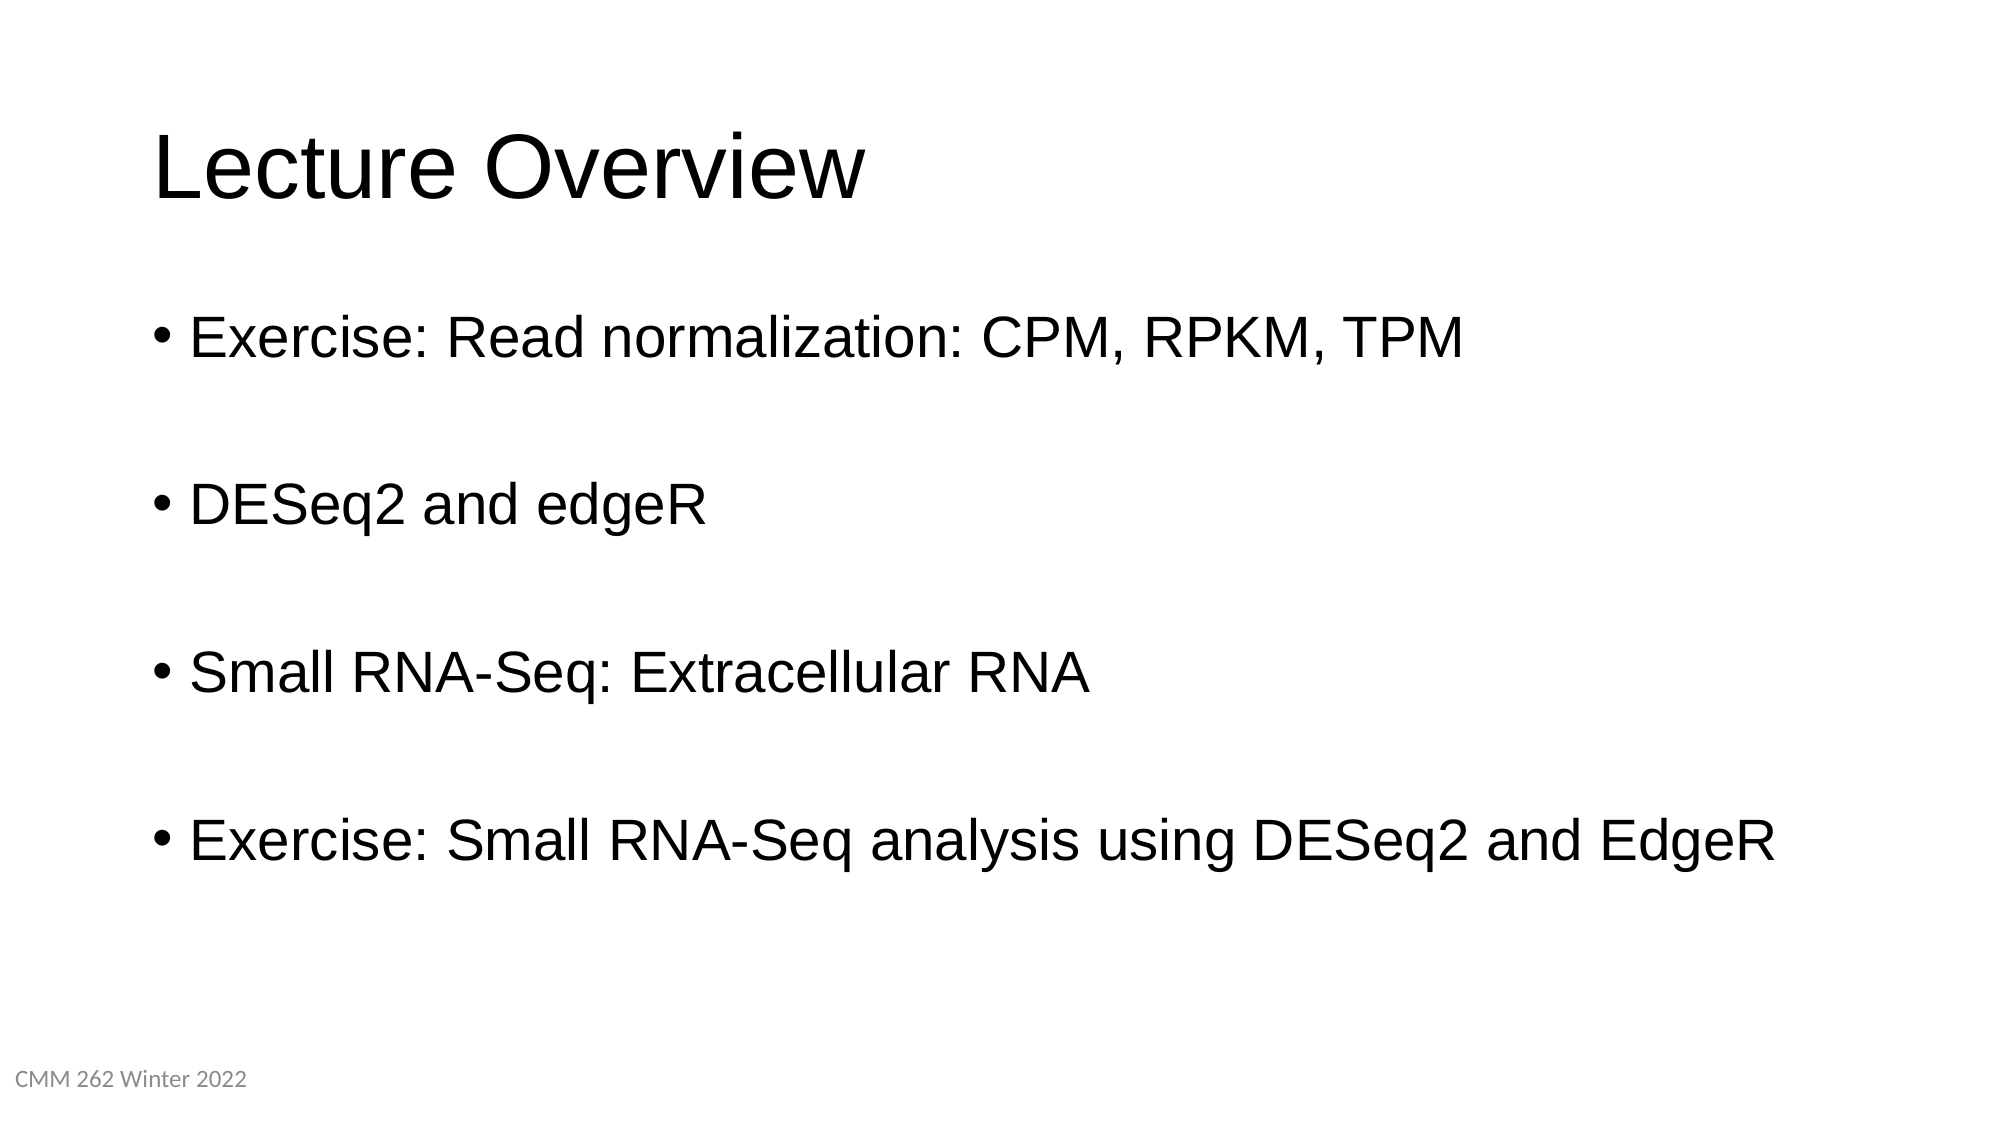

# Lecture Overview
Exercise: Read normalization: CPM, RPKM, TPM

DESeq2 and edgeR

Small RNA-Seq: Extracellular RNA

Exercise: Small RNA-Seq analysis using DESeq2 and EdgeR
CMM 262 Winter 2022